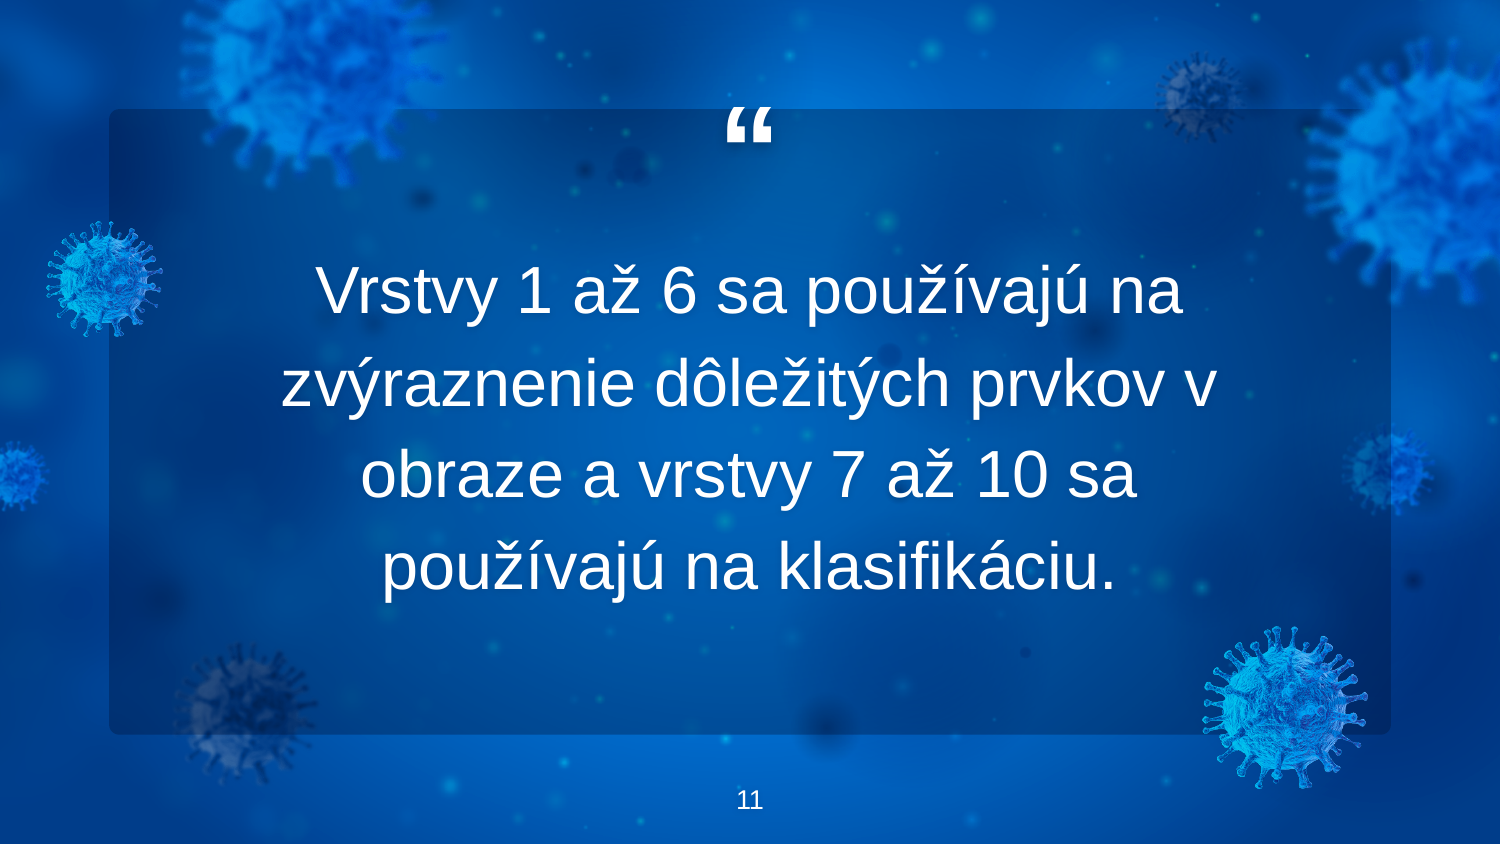

Vrstvy 1 až 6 sa používajú na zvýraznenie dôležitých prvkov v obraze a vrstvy 7 až 10 sa používajú na klasifikáciu.
11